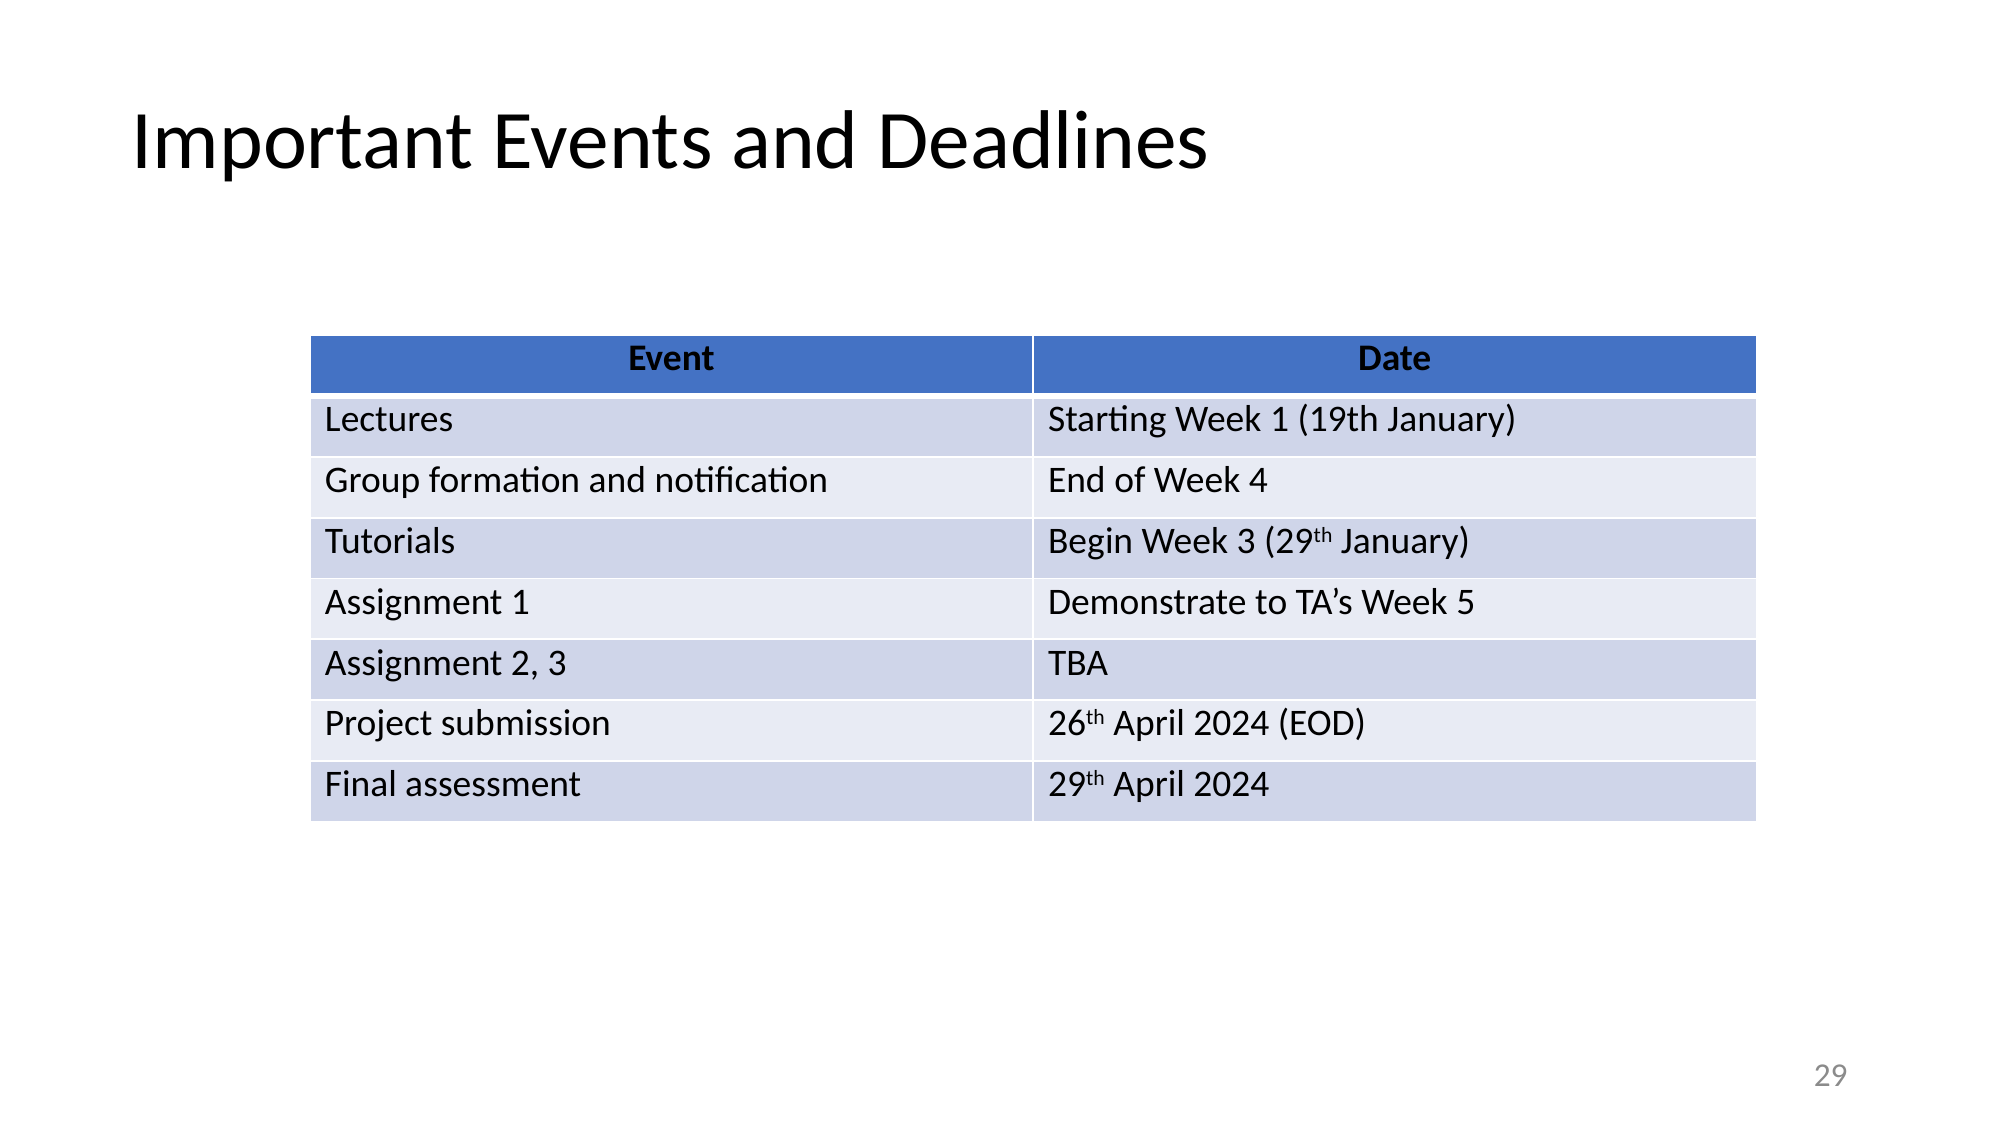

# Important Events and Deadlines

| Event | Date |
| --- | --- |
| Lectures | Starting Week 1 (19th January) |
| Group formation and notification | End of Week 4 |
| Tutorials | Begin Week 3 (29th January) |
| Assignment 1 | Demonstrate to TA’s Week 5 |
| Assignment 2, 3 | TBA |
| Project submission | 26th April 2024 (EOD) |
| Final assessment | 29th April 2024 |
29